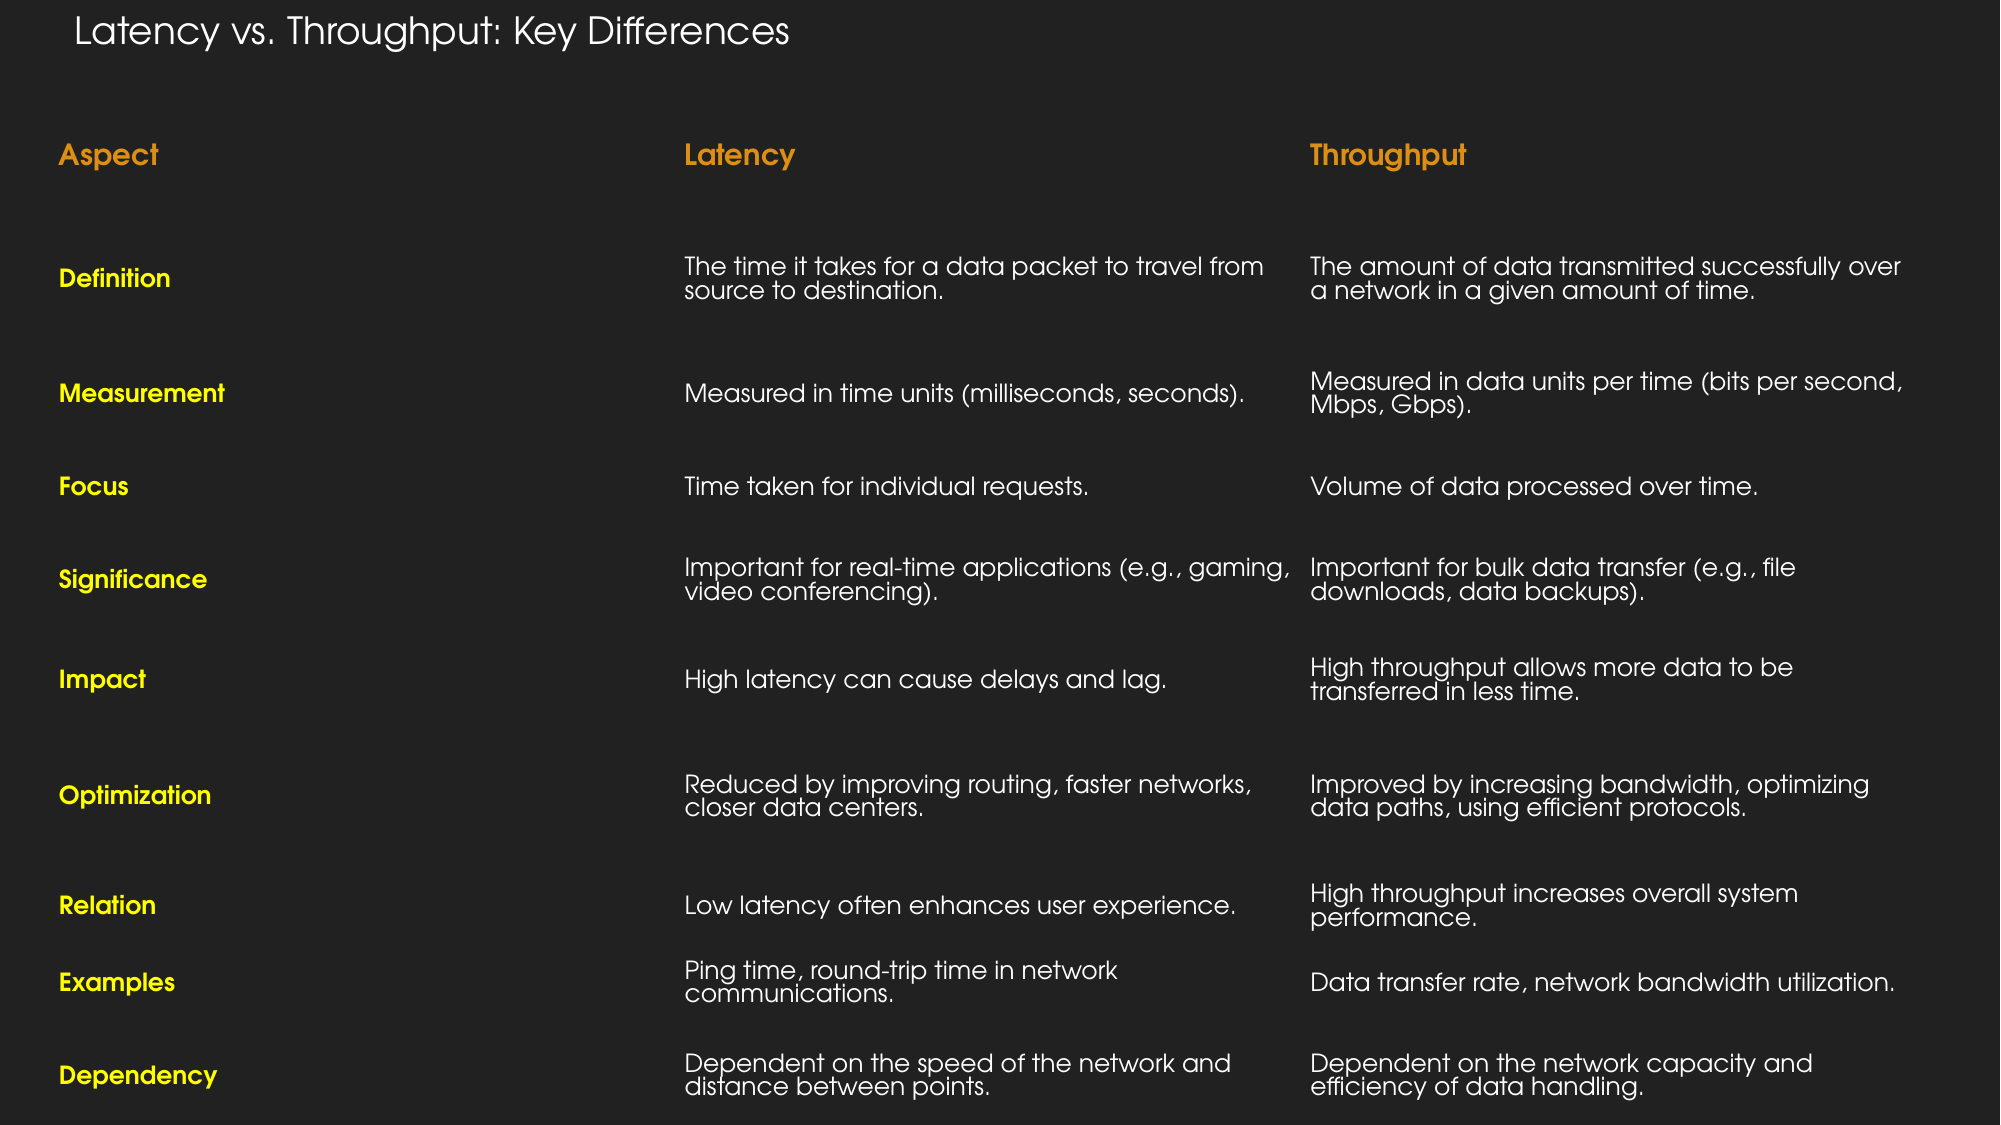

Latency vs. Throughput: Key Differences
| Aspect | Latency | Throughput |
| --- | --- | --- |
| Definition | The time it takes for a data packet to travel from source to destination. | The amount of data transmitted successfully over a network in a given amount of time. |
| Measurement | Measured in time units (milliseconds, seconds). | Measured in data units per time (bits per second, Mbps, Gbps). |
| Focus | Time taken for individual requests. | Volume of data processed over time. |
| Significance | Important for real-time applications (e.g., gaming, video conferencing). | Important for bulk data transfer (e.g., file downloads, data backups). |
| Impact | High latency can cause delays and lag. | High throughput allows more data to be transferred in less time. |
| Optimization | Reduced by improving routing, faster networks, closer data centers. | Improved by increasing bandwidth, optimizing data paths, using efficient protocols. |
| Relation | Low latency often enhances user experience. | High throughput increases overall system performance. |
| Examples | Ping time, round-trip time in network communications. | Data transfer rate, network bandwidth utilization. |
| Dependency | Dependent on the speed of the network and distance between points. | Dependent on the network capacity and efficiency of data handling. |